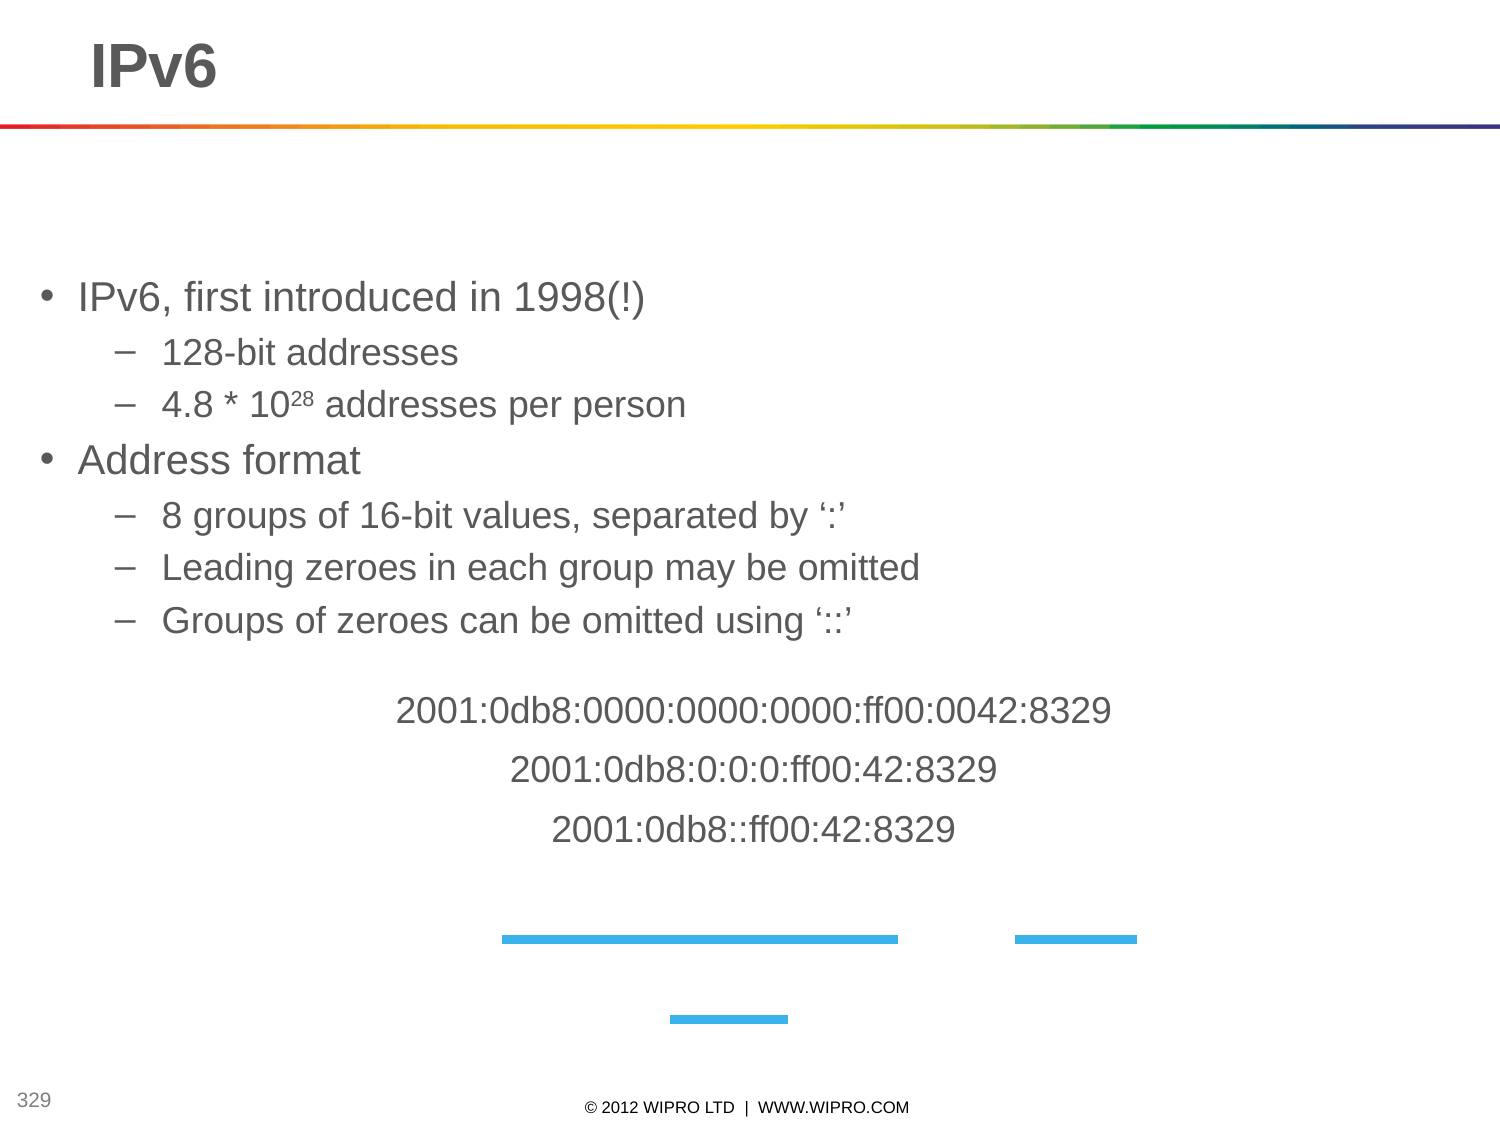

329
# IPv6
IPv6, first introduced in 1998(!)
128-bit addresses
4.8 * 1028 addresses per person
Address format
8 groups of 16-bit values, separated by ‘:’
Leading zeroes in each group may be omitted
Groups of zeroes can be omitted using ‘::’

2001:0db8:0000:0000:0000:ff00:0042:8329
2001:0db8:0:0:0:ff00:42:8329
2001:0db8::ff00:42:8329